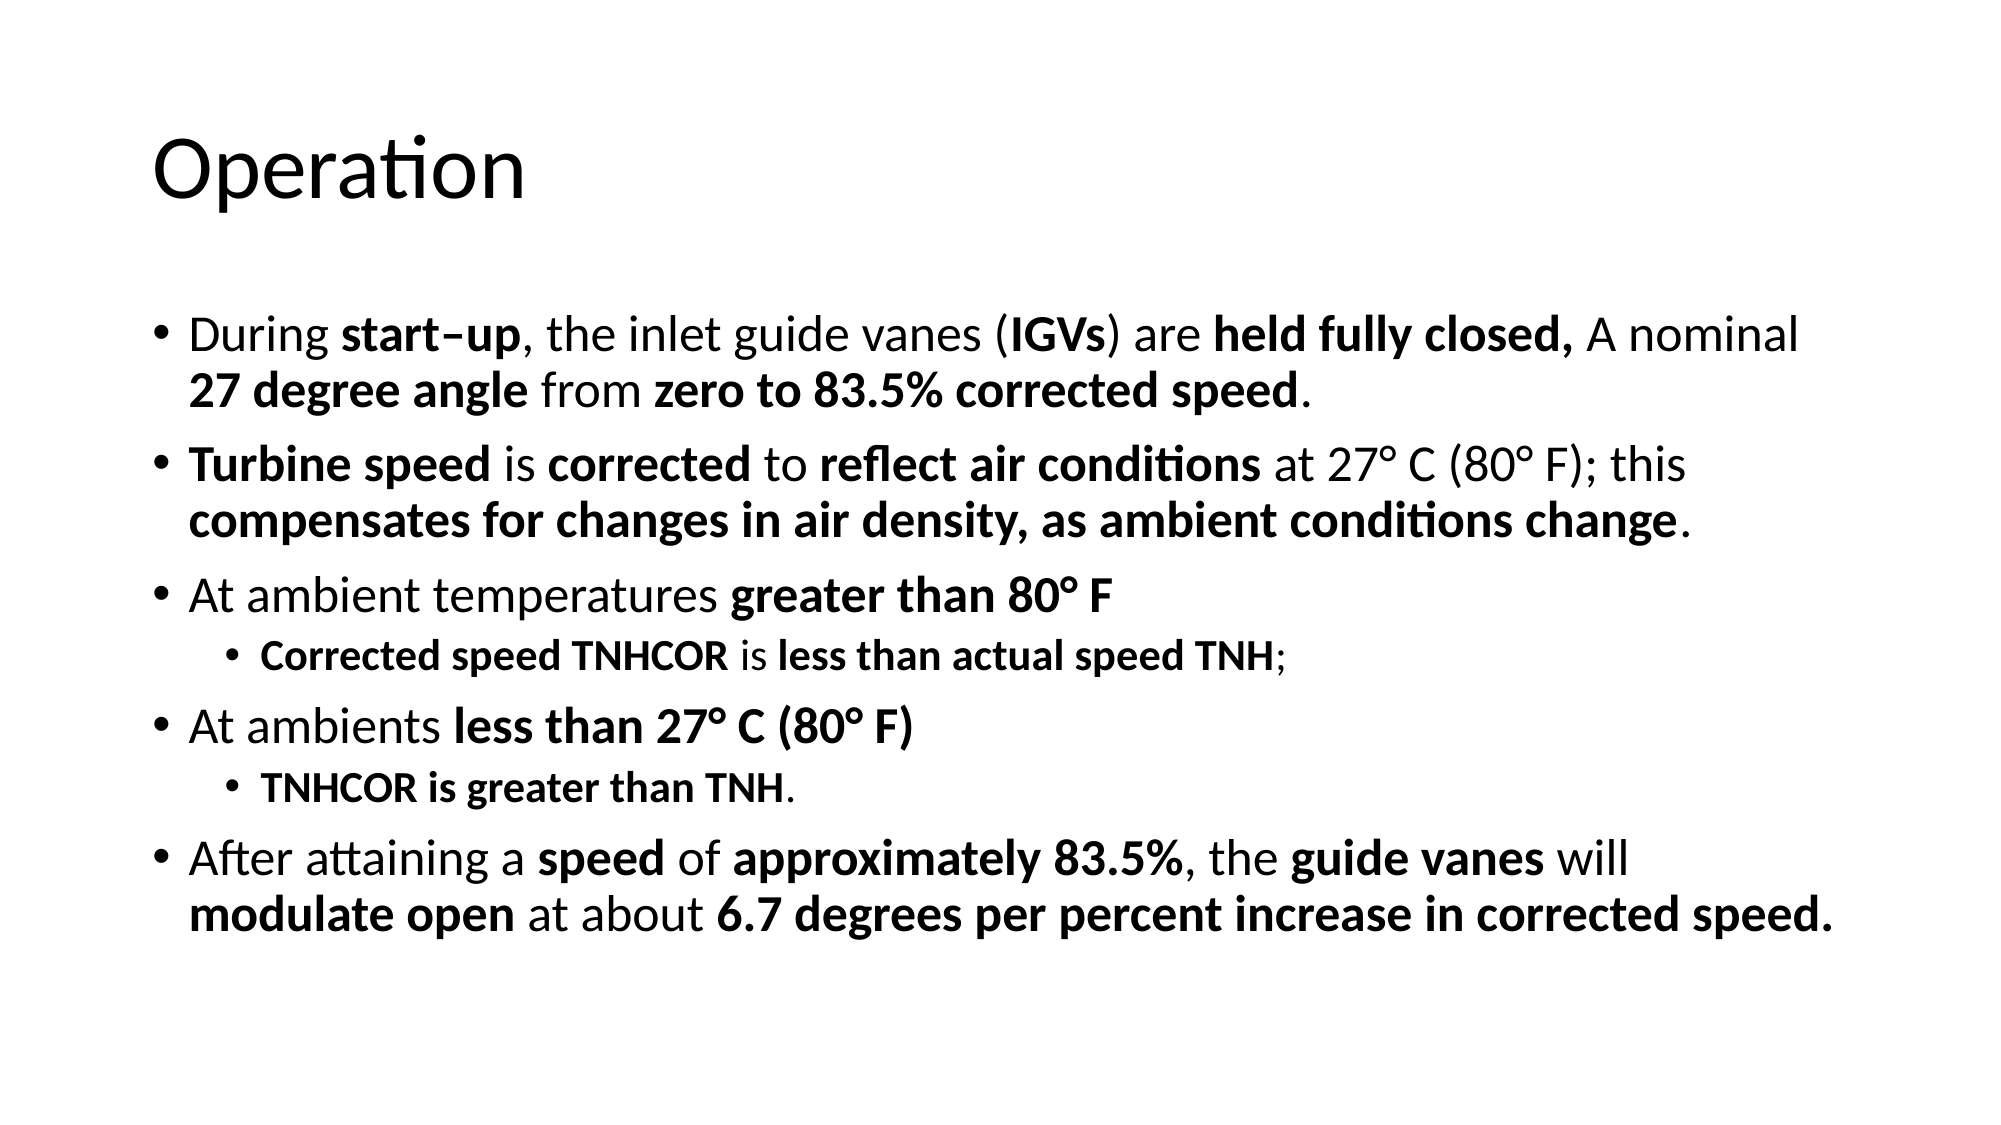

# Operation
During start–up, the inlet guide vanes (IGVs) are held fully closed, A nominal 27 degree angle from zero to 83.5% corrected speed.
Turbine speed is corrected to reflect air conditions at 27° C (80° F); this compensates for changes in air density, as ambient conditions change.
At ambient temperatures greater than 80° F
Corrected speed TNHCOR is less than actual speed TNH;
At ambients less than 27° C (80° F)
TNHCOR is greater than TNH.
After attaining a speed of approximately 83.5%, the guide vanes will modulate open at about 6.7 degrees per percent increase in corrected speed.